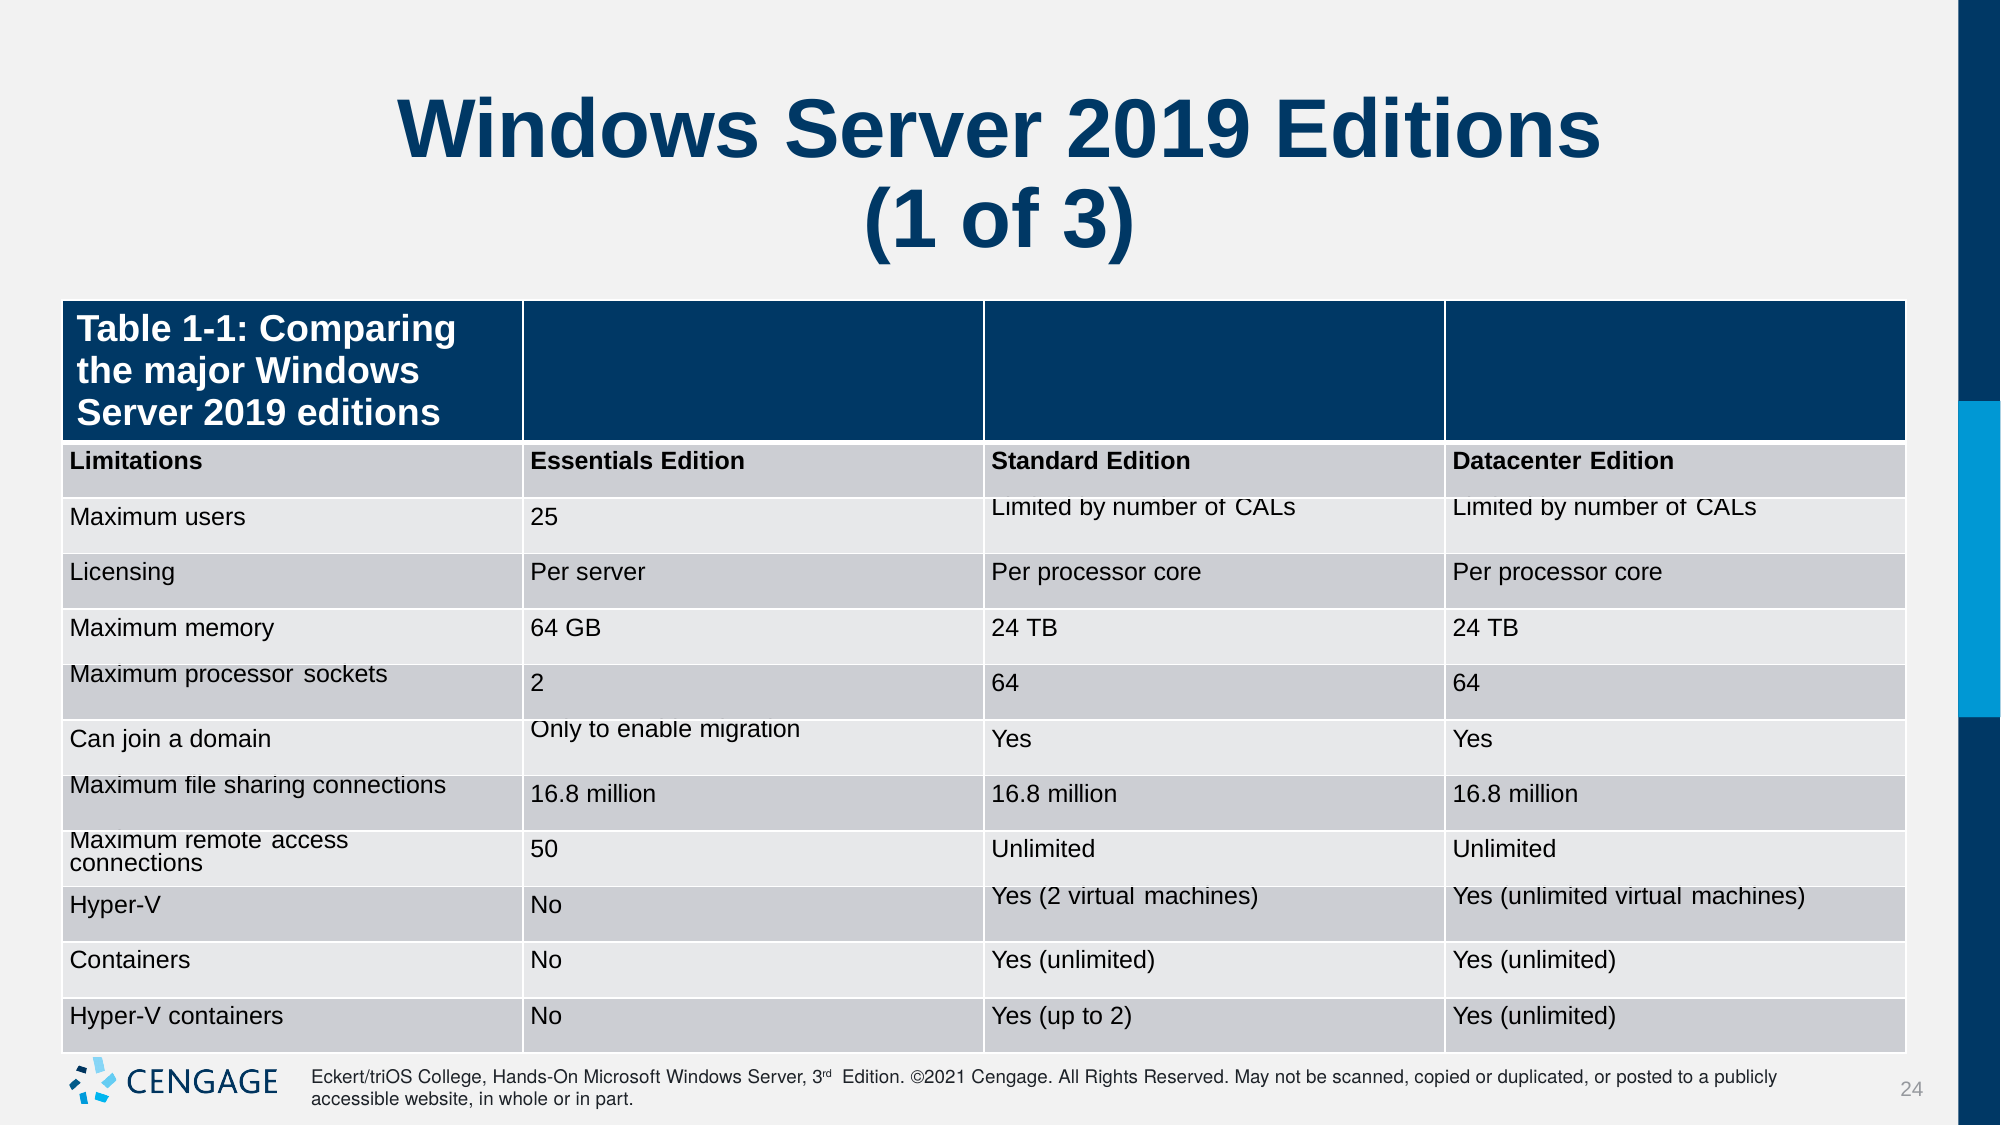

# Windows Server 2019 Editions (1 of 3)
| Table 1-1: Comparing the major Windows Server 2019 editions |  |  |  |
| --- | --- | --- | --- |
| Limitations | Essentials Edition | Standard Edition | Datacenter Edition |
| Maximum users | 25 | Limited by number of CALs | Limited by number of CALs |
| Licensing | Per server | Per processor core | Per processor core |
| Maximum memory | 64 GB | 24 TB | 24 TB |
| Maximum processor sockets | 2 | 64 | 64 |
| Can join a domain | Only to enable migration | Yes | Yes |
| Maximum file sharing connections | 16.8 million | 16.8 million | 16.8 million |
| Maximum remote access connections | 50 | Unlimited | Unlimited |
| Hyper-V | No | Yes (2 virtual machines) | Yes (unlimited virtual machines) |
| Containers | No | Yes (unlimited) | Yes (unlimited) |
| Hyper-V containers | No | Yes (up to 2) | Yes (unlimited) |